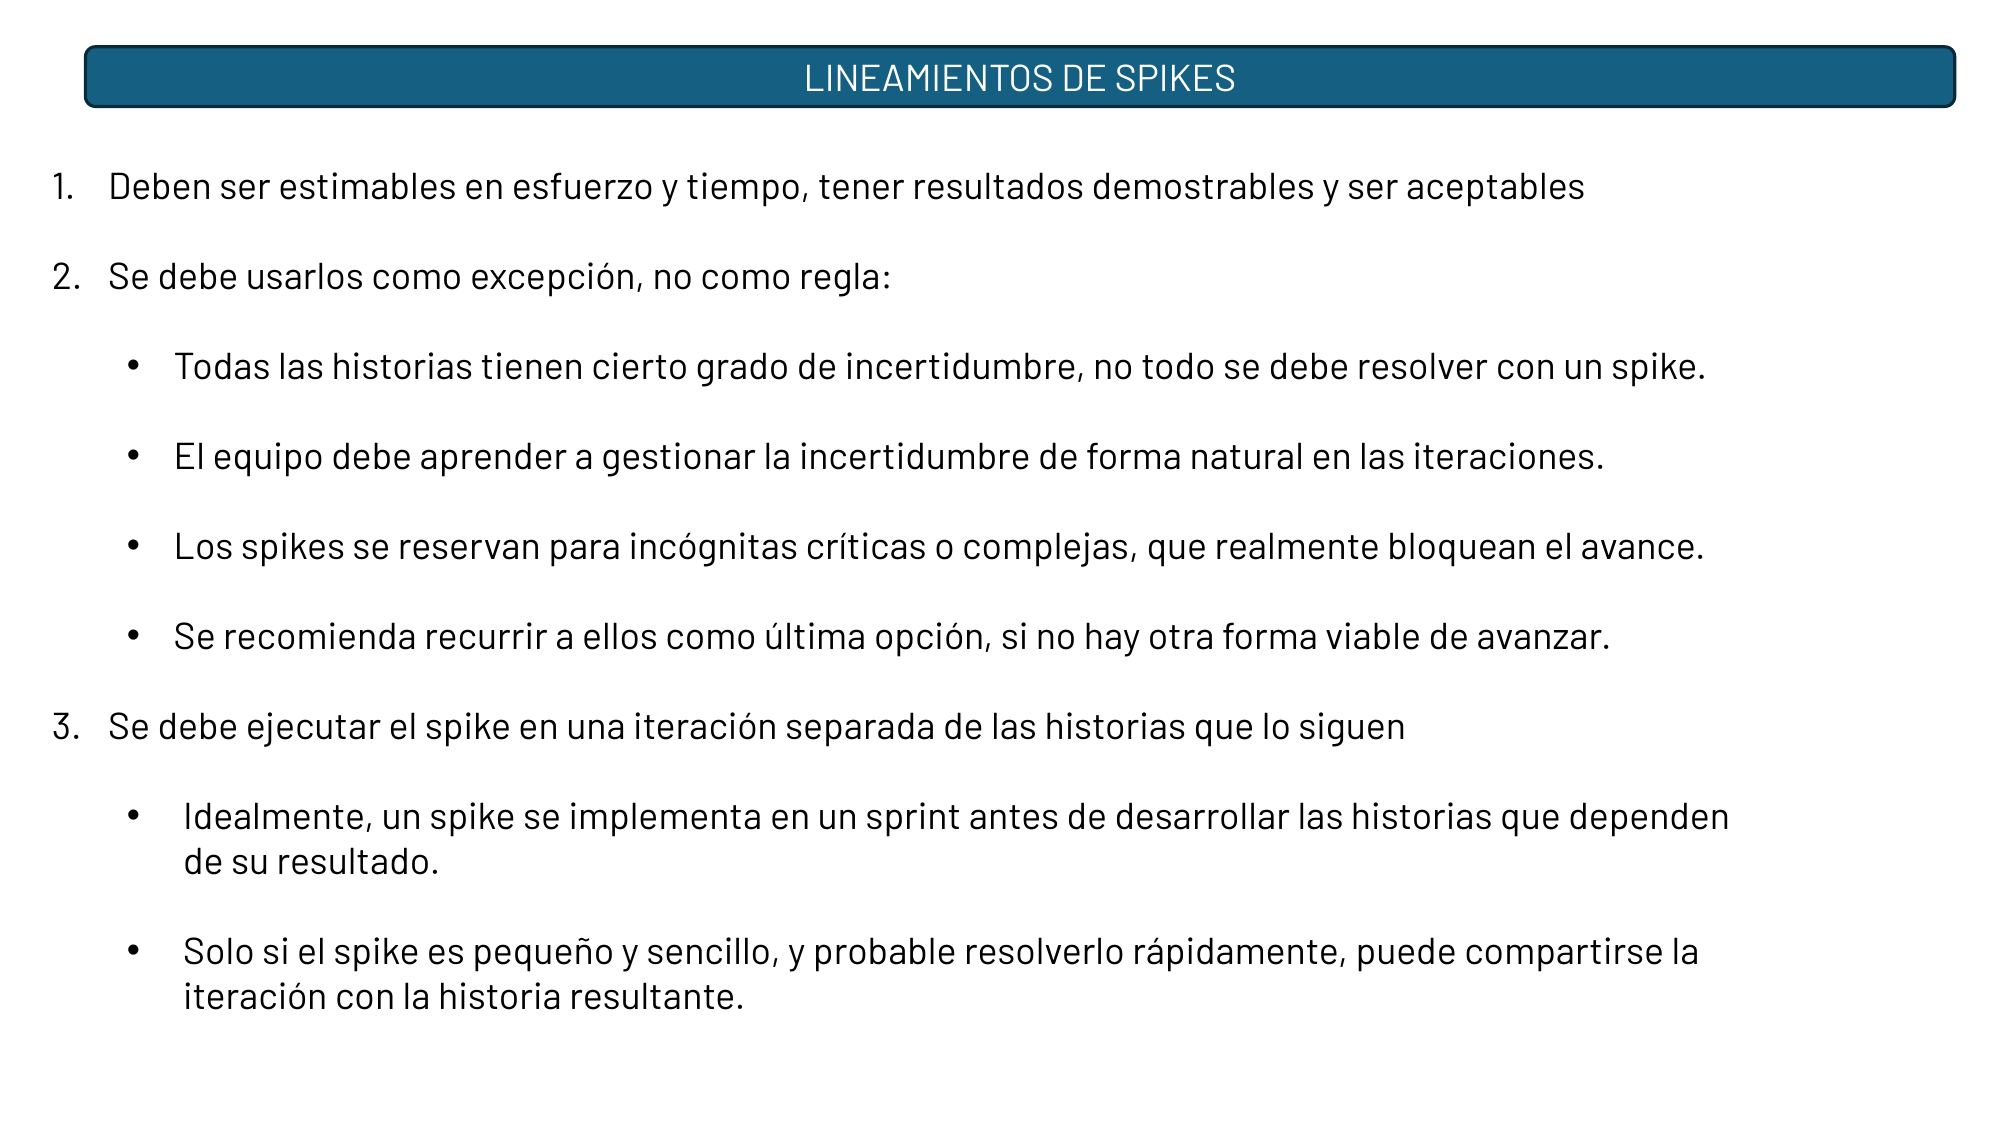

LINEAMIENTOS DE SPIKES
Deben ser estimables en esfuerzo y tiempo, tener resultados demostrables y ser aceptables

Se debe usarlos como excepción, no como regla:

Todas las historias tienen cierto grado de incertidumbre, no todo se debe resolver con un spike.

El equipo debe aprender a gestionar la incertidumbre de forma natural en las iteraciones.

Los spikes se reservan para incógnitas críticas o complejas, que realmente bloquean el avance.

Se recomienda recurrir a ellos como última opción, si no hay otra forma viable de avanzar.

Se debe ejecutar el spike en una iteración separada de las historias que lo siguen

Idealmente, un spike se implementa en un sprint antes de desarrollar las historias que dependen de su resultado.

Solo si el spike es pequeño y sencillo, y probable resolverlo rápidamente, puede compartirse la iteración con la historia resultante.